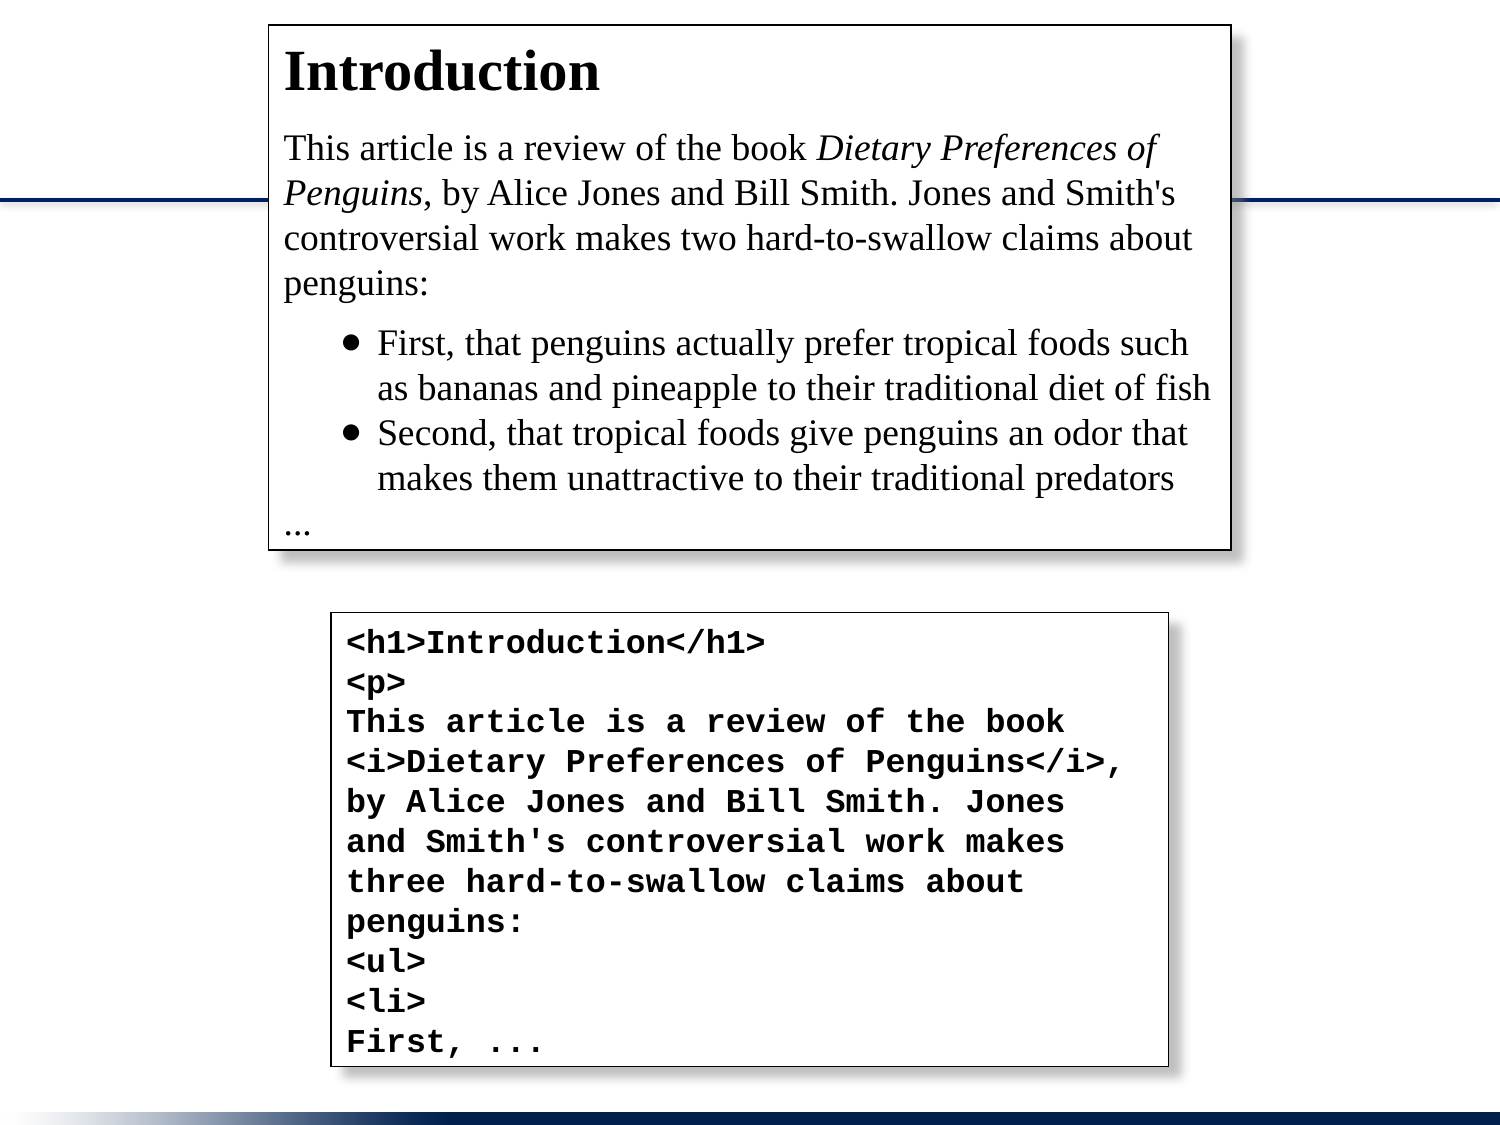

Introduction
This article is a review of the book Dietary Preferences of Penguins, by Alice Jones and Bill Smith. Jones and Smith's controversial work makes two hard-to-swallow claims about penguins:
First, that penguins actually prefer tropical foods such as bananas and pineapple to their traditional diet of fish
Second, that tropical foods give penguins an odor that makes them unattractive to their traditional predators
...
<h1>Introduction</h1>
<p>
This article is a review of the book
<i>Dietary Preferences of Penguins</i>,
by Alice Jones and Bill Smith. Jones
and Smith's controversial work makes
three hard-to-swallow claims about
penguins:
<ul>
<li>
First, ...